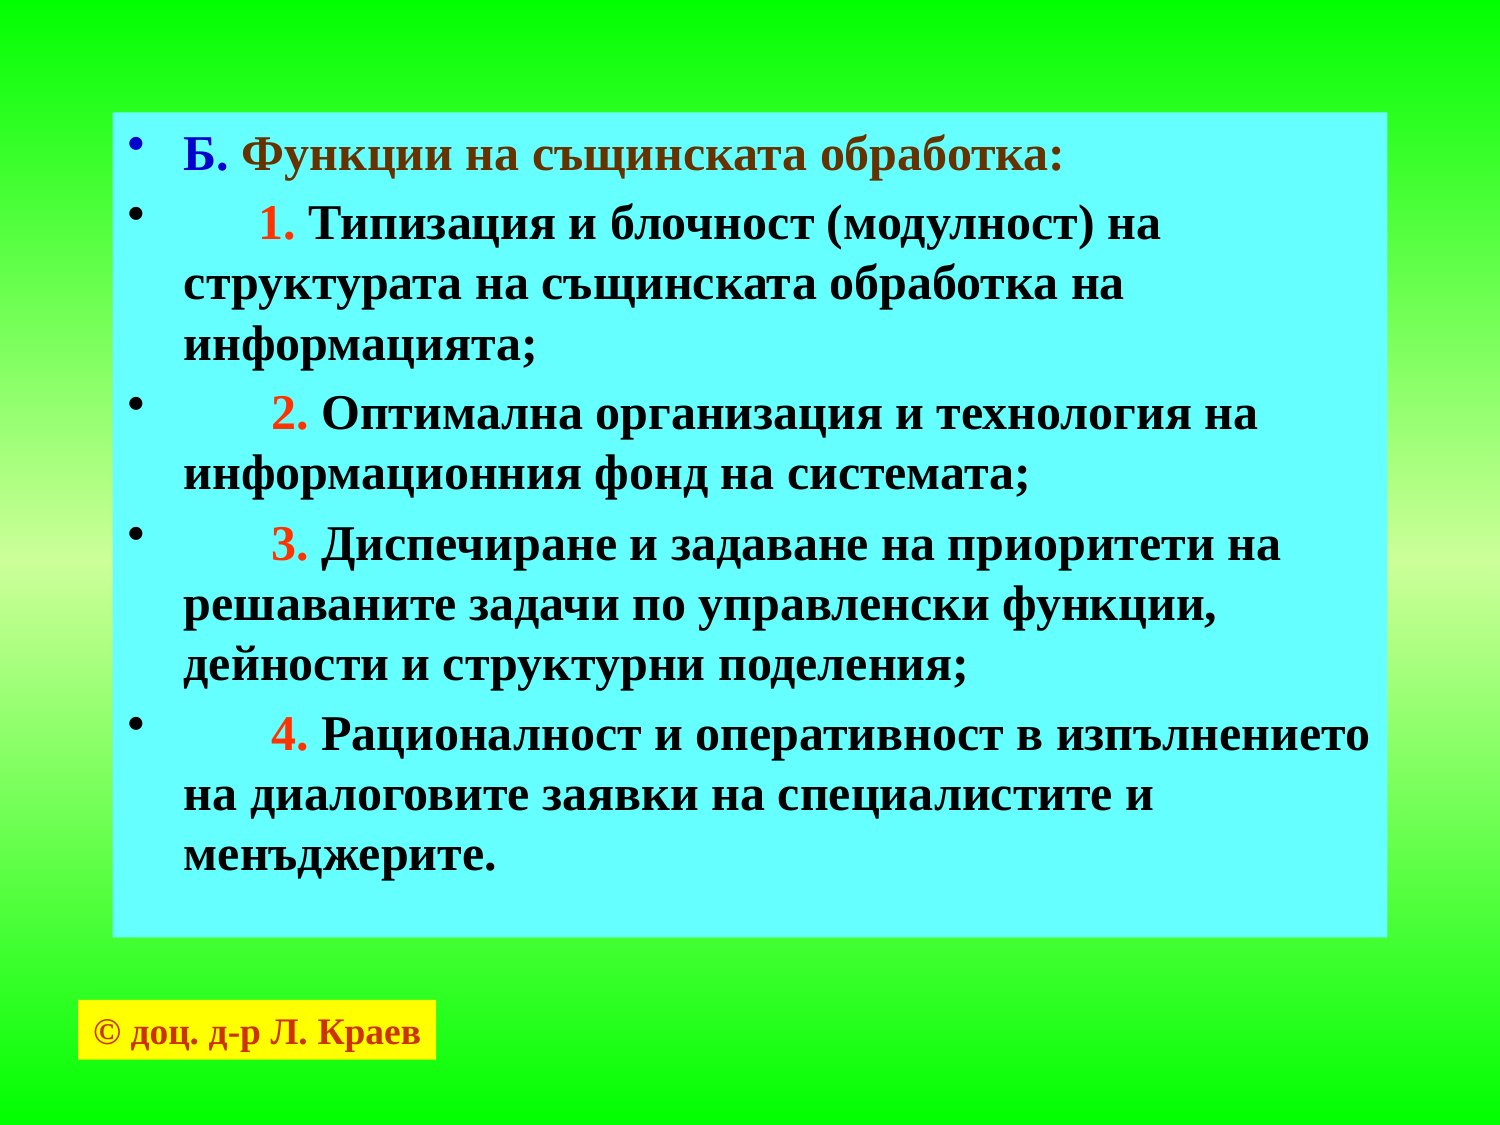

Б. Функции на същинската обработка:
      1. Типизация и блочност (модулност) на структурата на същинската обработка на информацията;
       2. Оптимална организация и технология на информационния фонд на системата;
       3. Диспечиране и задаване на приоритети на решаваните задачи по управленски функции, дейности и структурни поделения;
       4. Рационалност и оперативност в изпълнението на диалоговите заявки на специалистите и менъджерите.
© доц. д-р Л. Краев